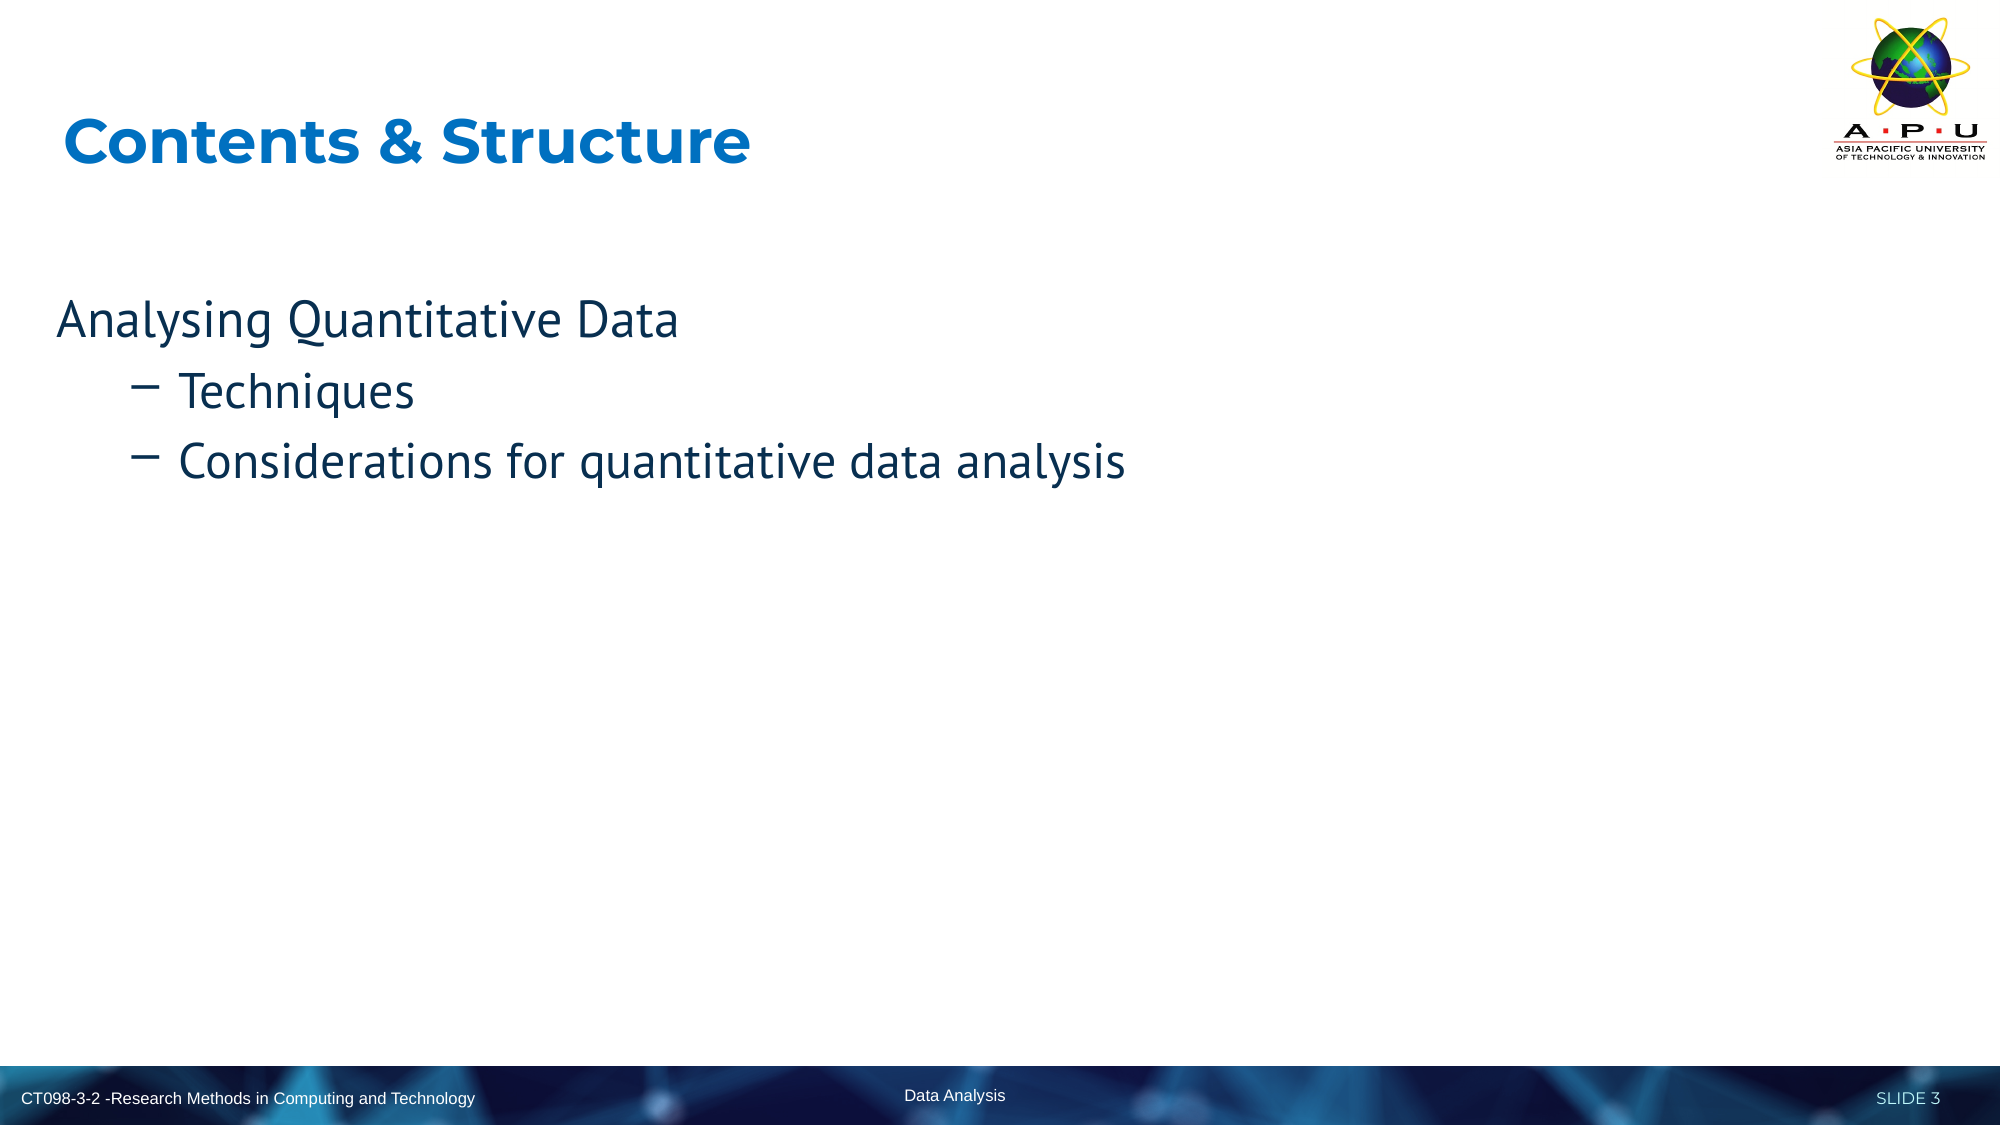

# Contents & Structure
Analysing Quantitative Data
Techniques
Considerations for quantitative data analysis